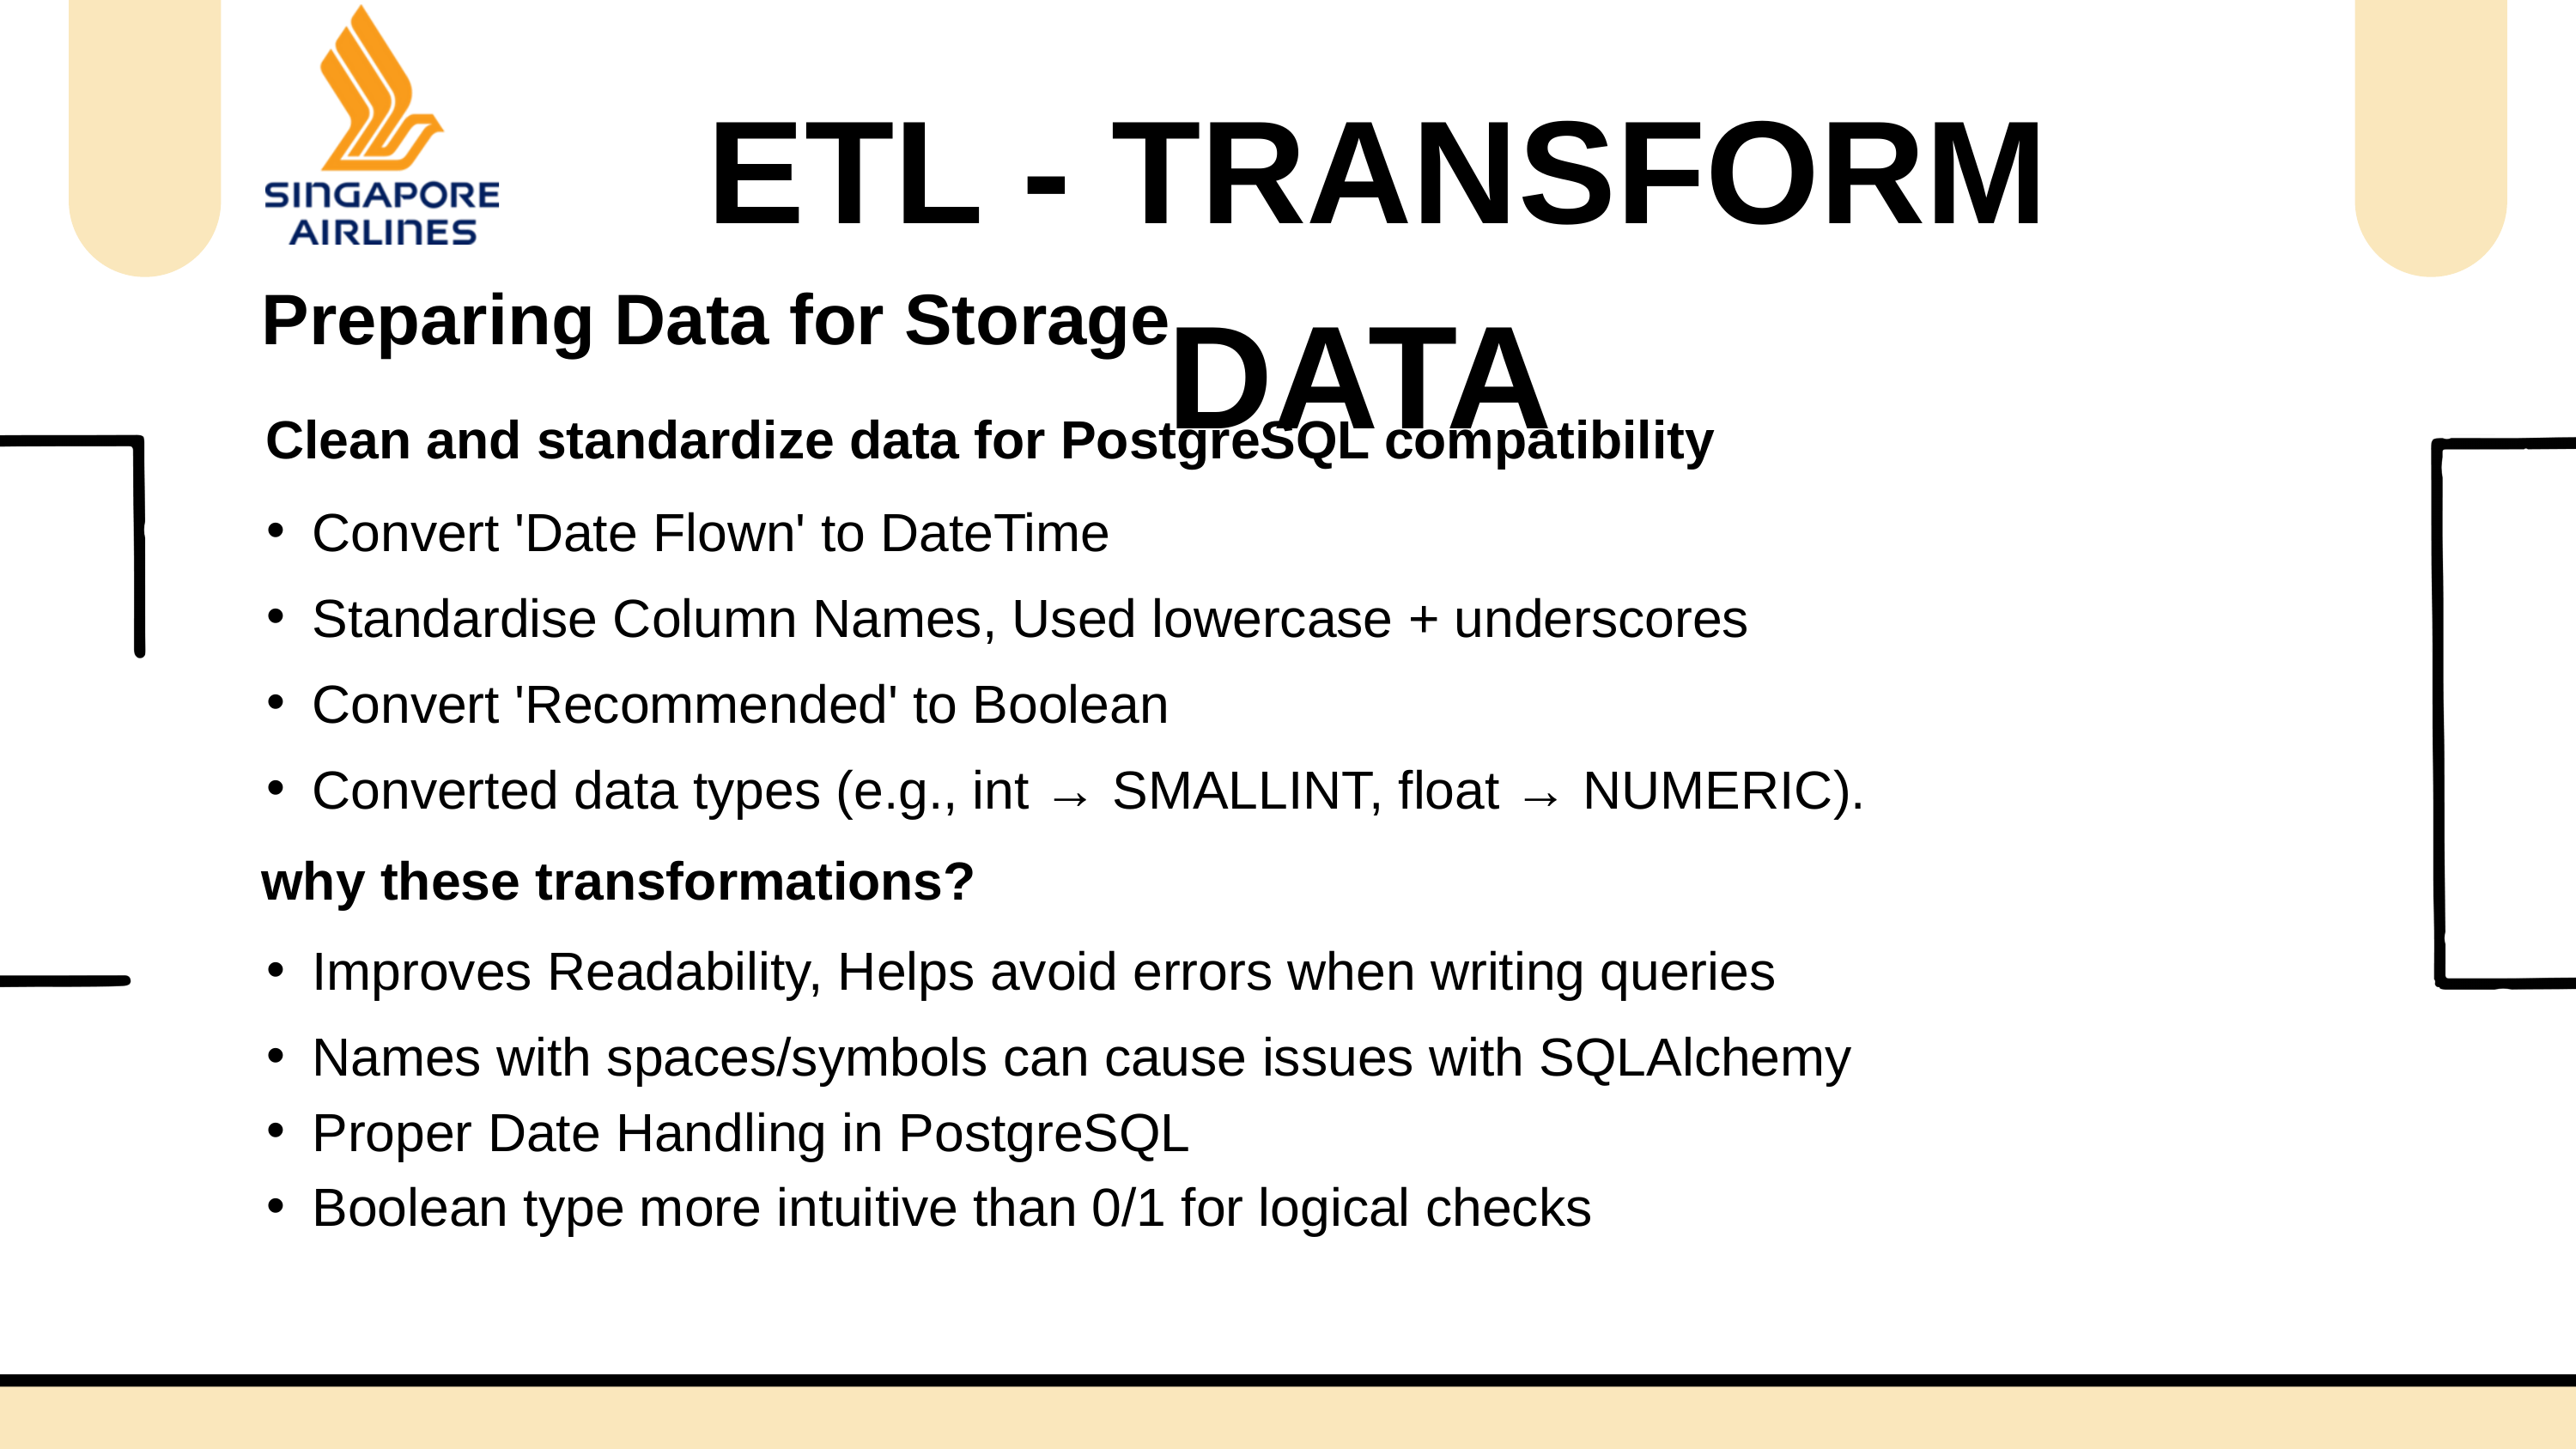

ETL - TRANSFORM DATA
Preparing Data for Storage
Clean and standardize data for PostgreSQL compatibility

Convert 'Date Flown' to DateTime
Standardise Column Names, Used lowercase + underscores
Convert 'Recommended' to Boolean
Converted data types (e.g., int → SMALLINT, float → NUMERIC).

why these transformations?
Improves Readability, Helps avoid errors when writing queries
Names with spaces/symbols can cause issues with SQLAlchemy
Proper Date Handling in PostgreSQL
Boolean type more intuitive than 0/1 for logical checks